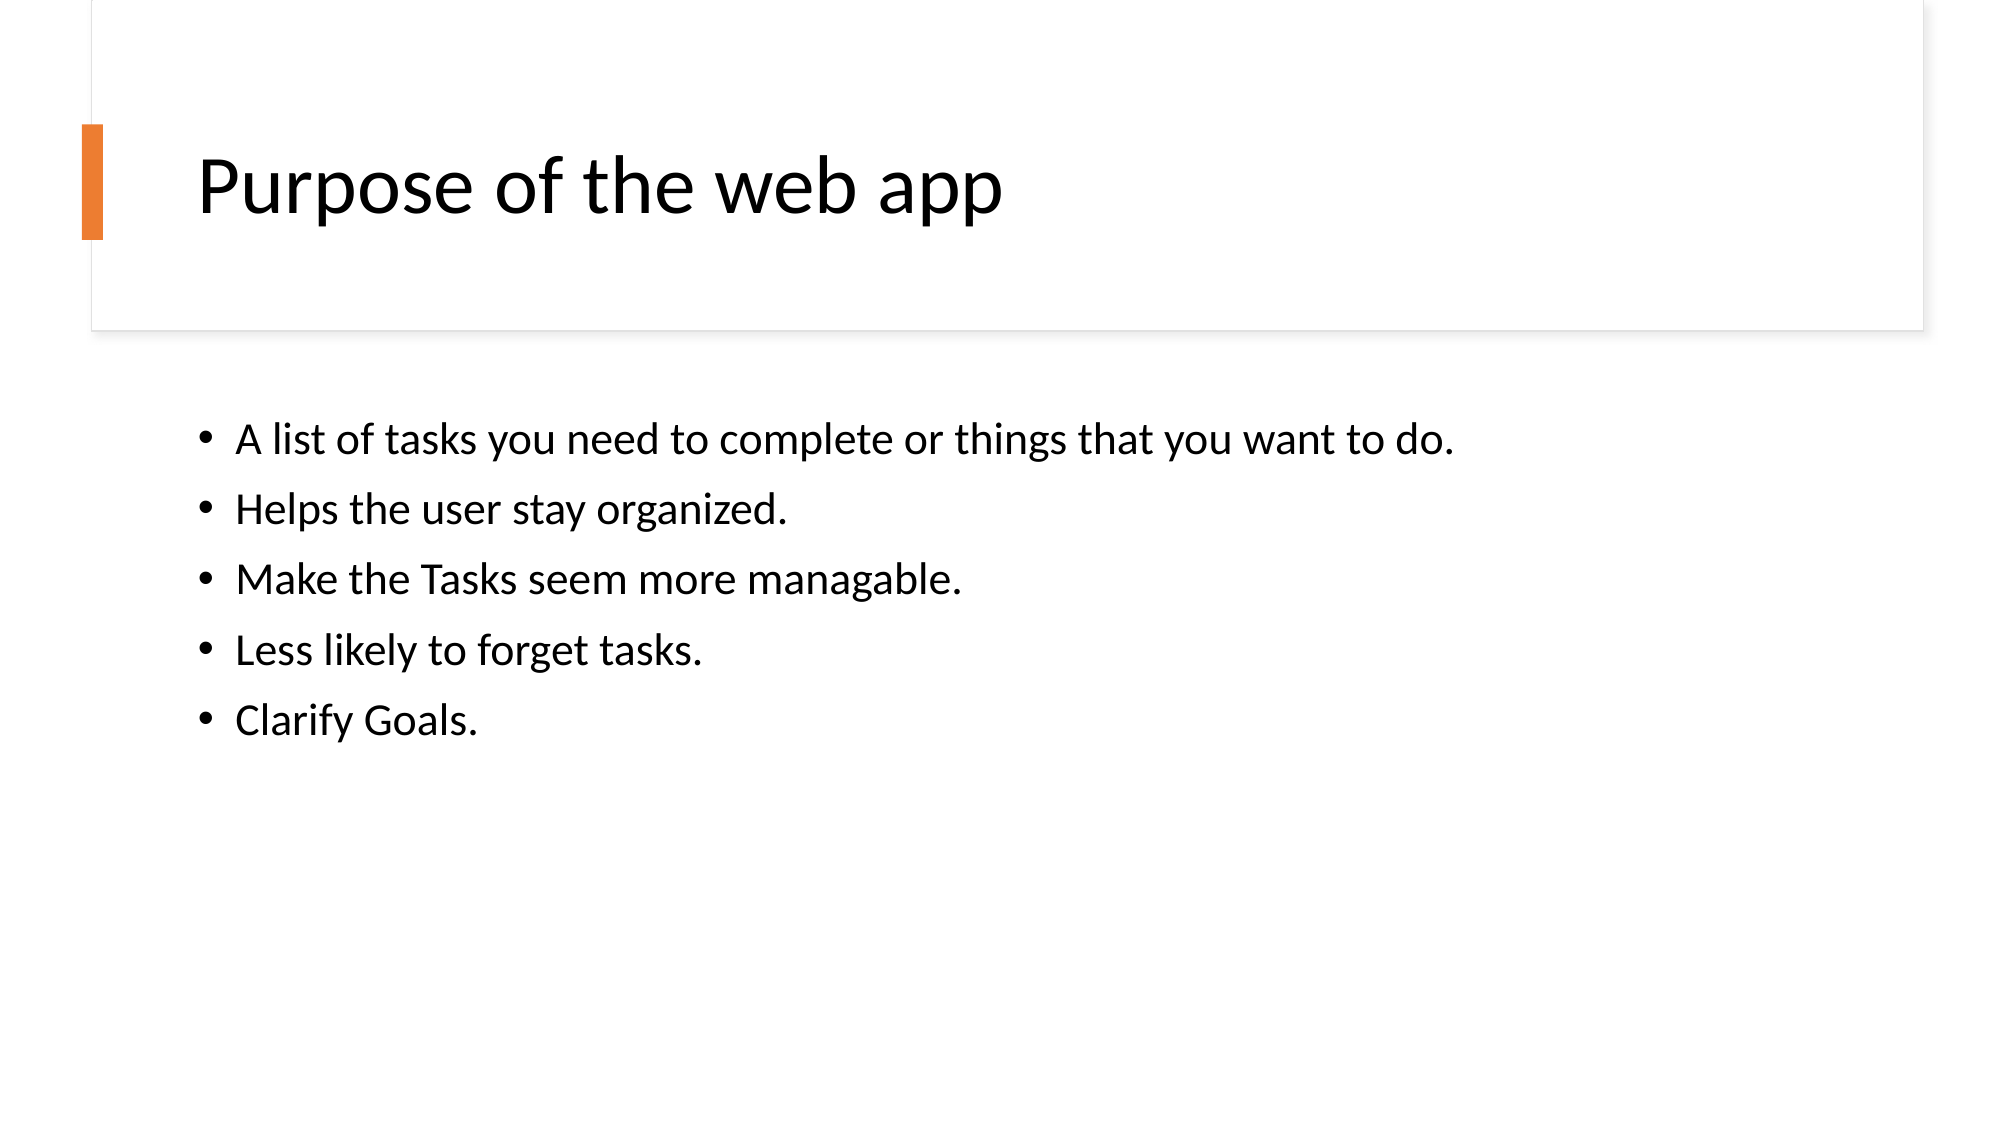

# Purpose of the web app

A list of tasks you need to complete or things that you want to do.
Helps the user stay organized.
Make the Tasks seem more managable.
Less likely to forget tasks.
Clarify Goals.